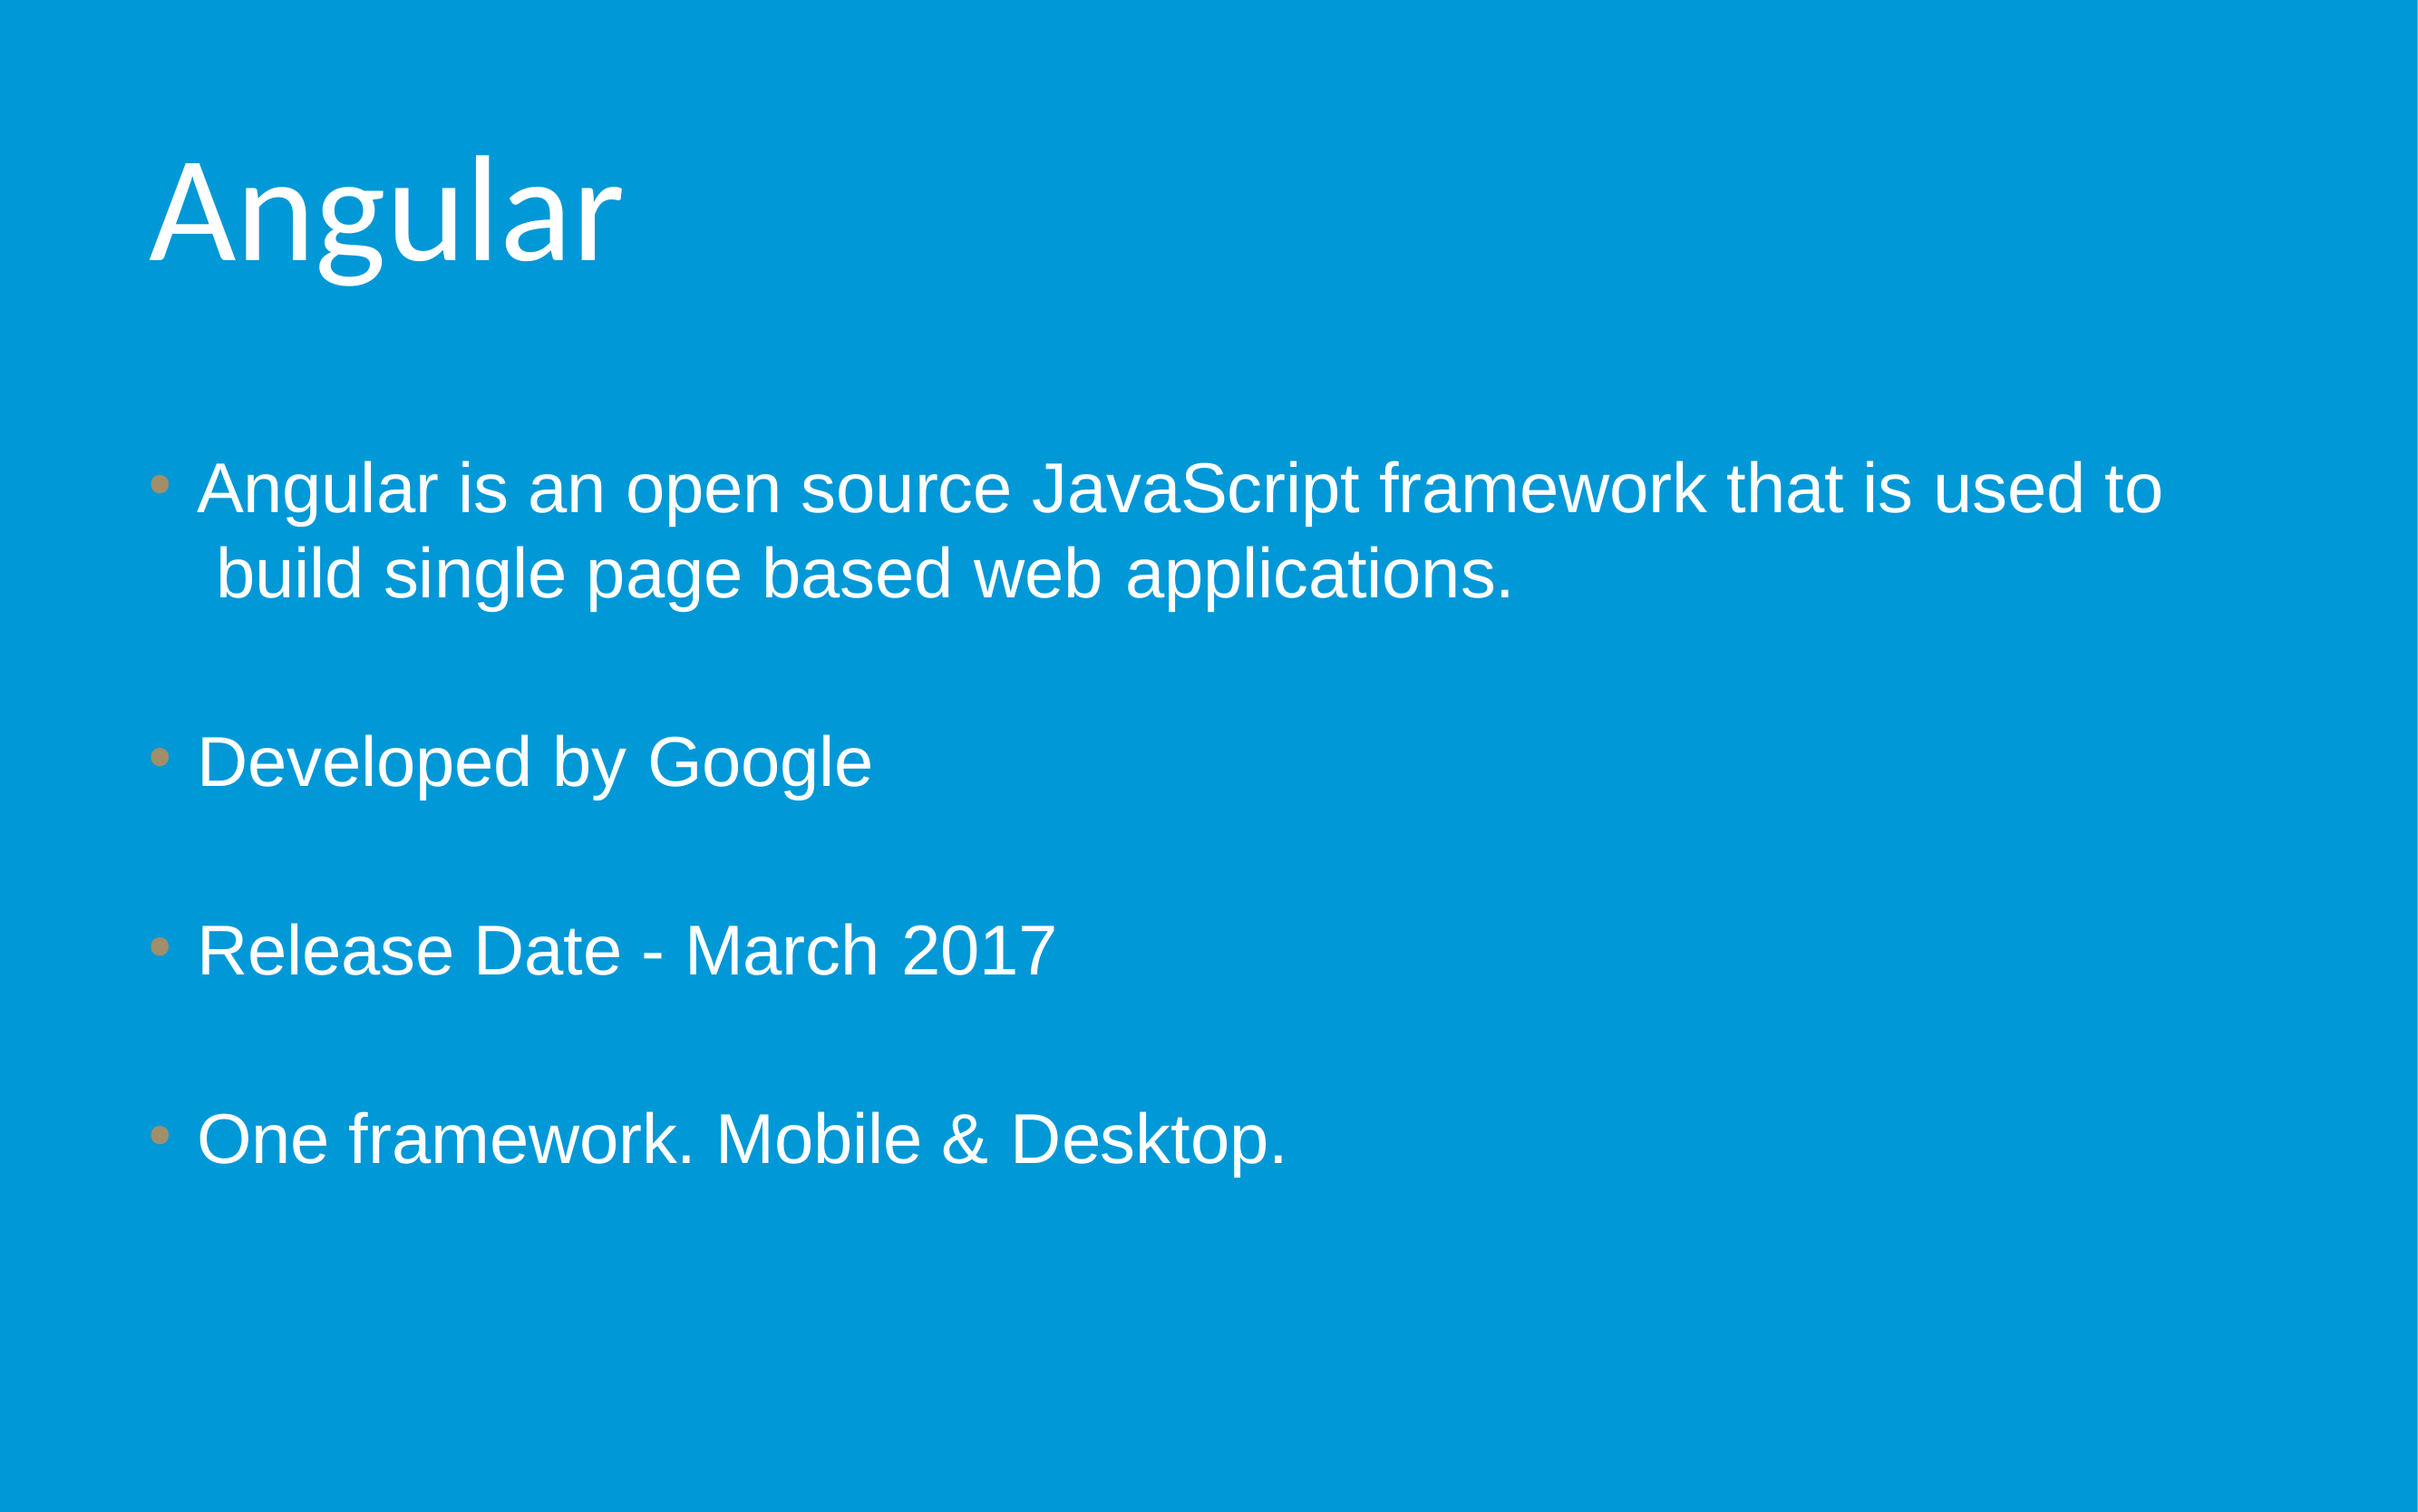

# Angular
Angular is an open source JavaScript framework that is used to  build single page based web applications.

Developed by Google

Release Date - March 2017

One framework. Mobile & Desktop.